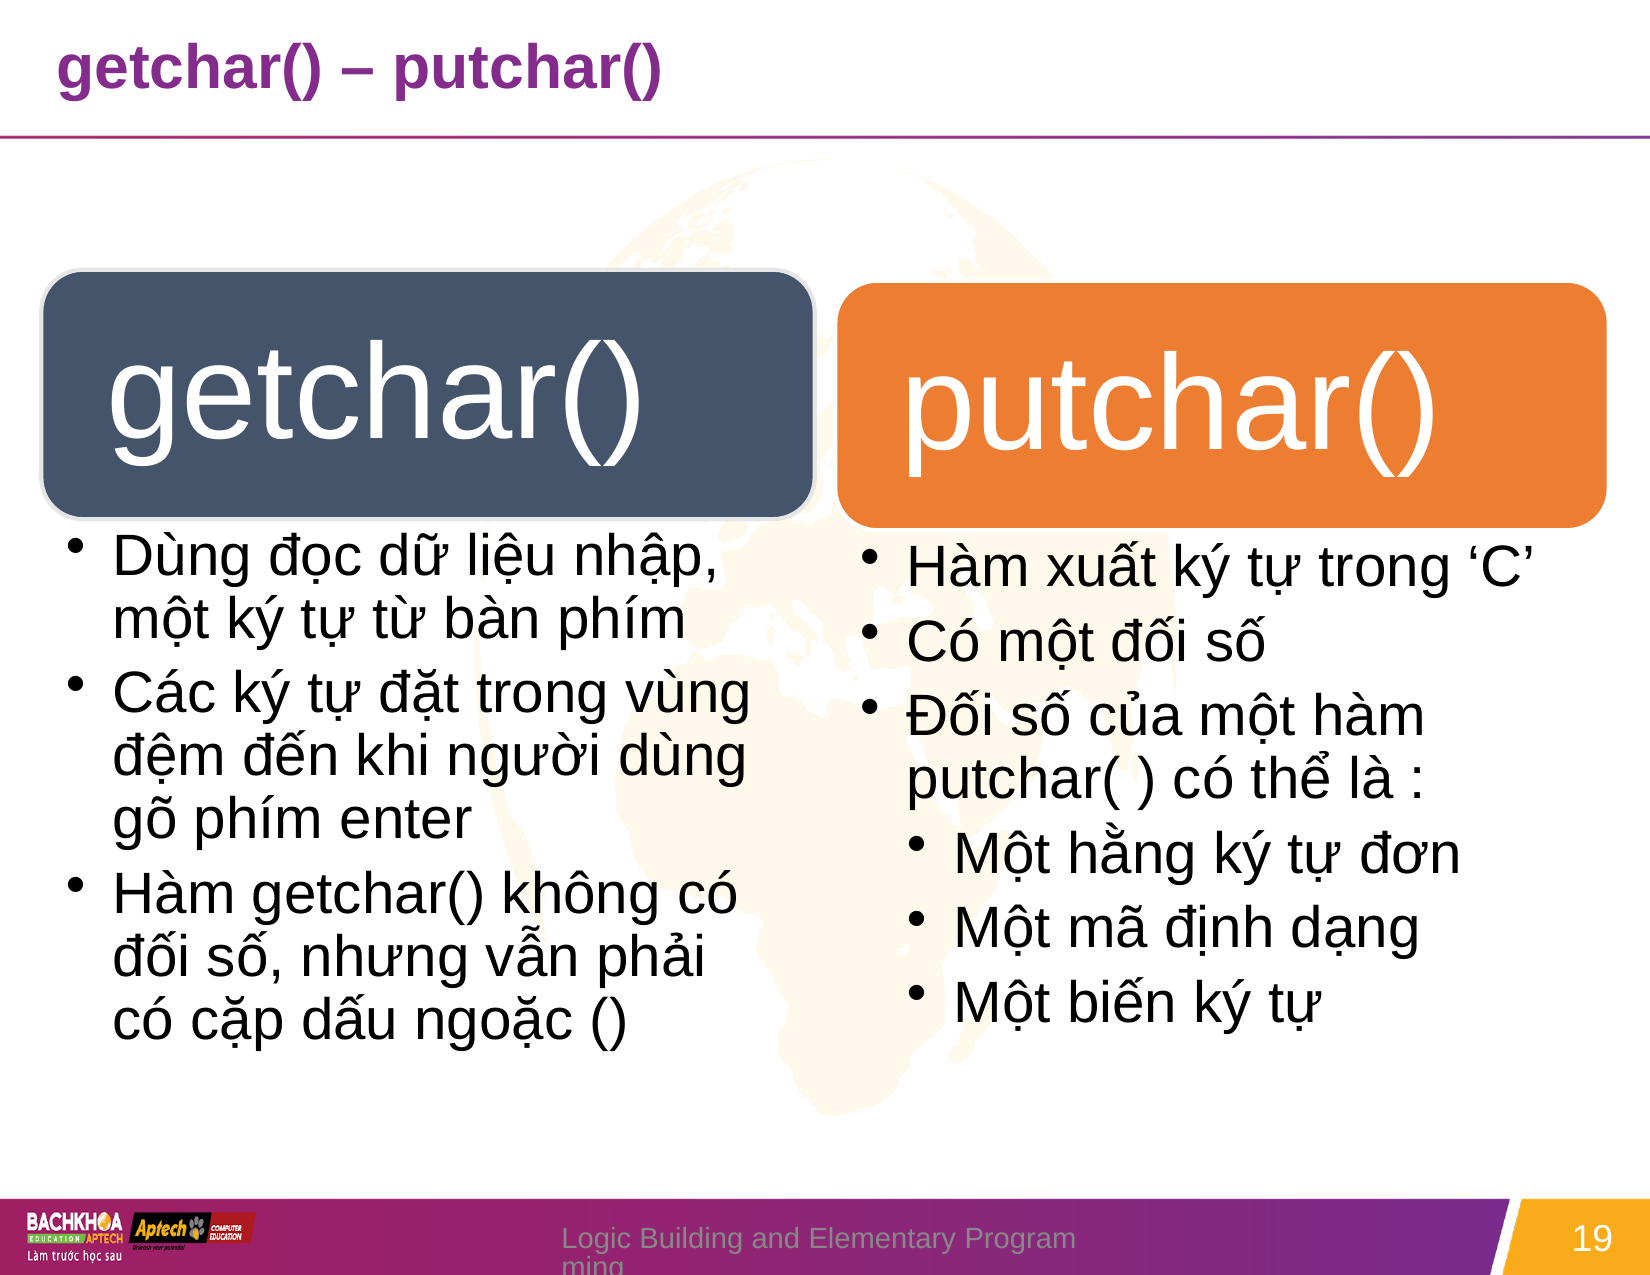

# getchar() – putchar()
getchar()
Dùng đọc dữ liệu nhập, một ký tự từ bàn phím
Các ký tự đặt trong vùng đệm đến khi người dùng gõ phím enter
Hàm getchar() không có đối số, nhưng vẫn phải có cặp dấu ngoặc ()
putchar()
Hàm xuất ký tự trong ‘C’
Có một đối số
Đối số của một hàm putchar( ) có thể là :
Một hằng ký tự đơn
Một mã định dạng
Một biến ký tự
Logic Building and Elementary Programming
19